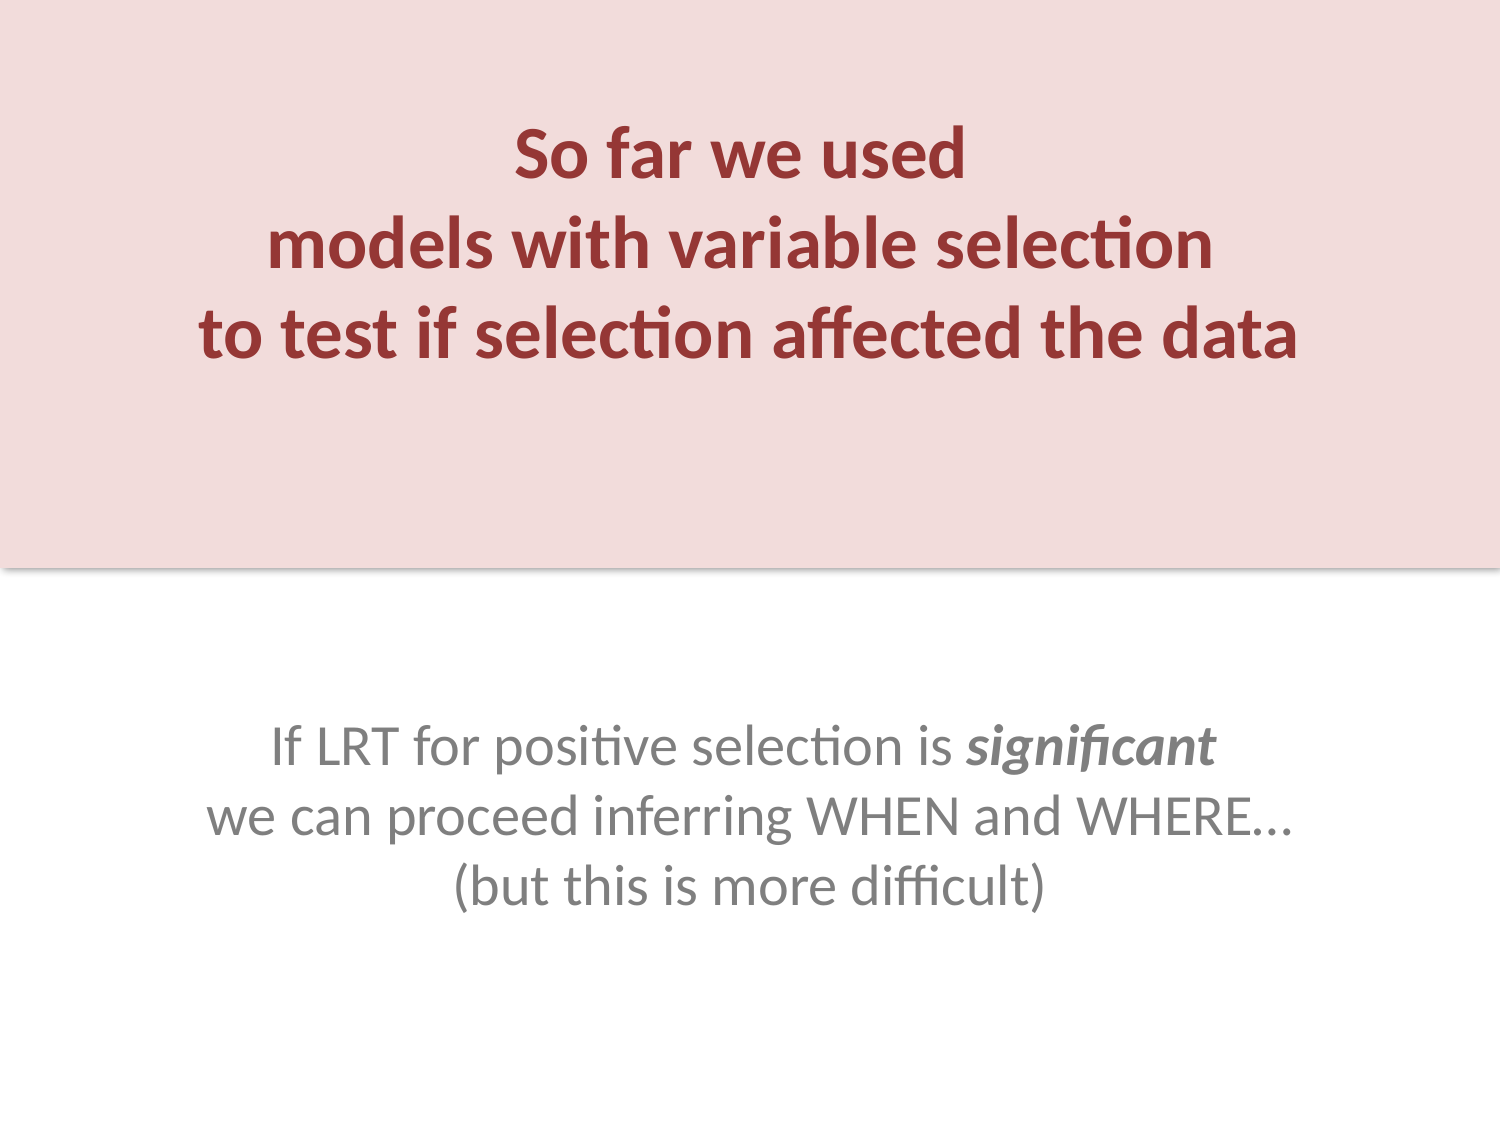

So far we used
models with variable selection
to test if selection affected the data

If LRT for positive selection is significant
we can proceed inferring WHEN and WHERE…
(but this is more difficult)